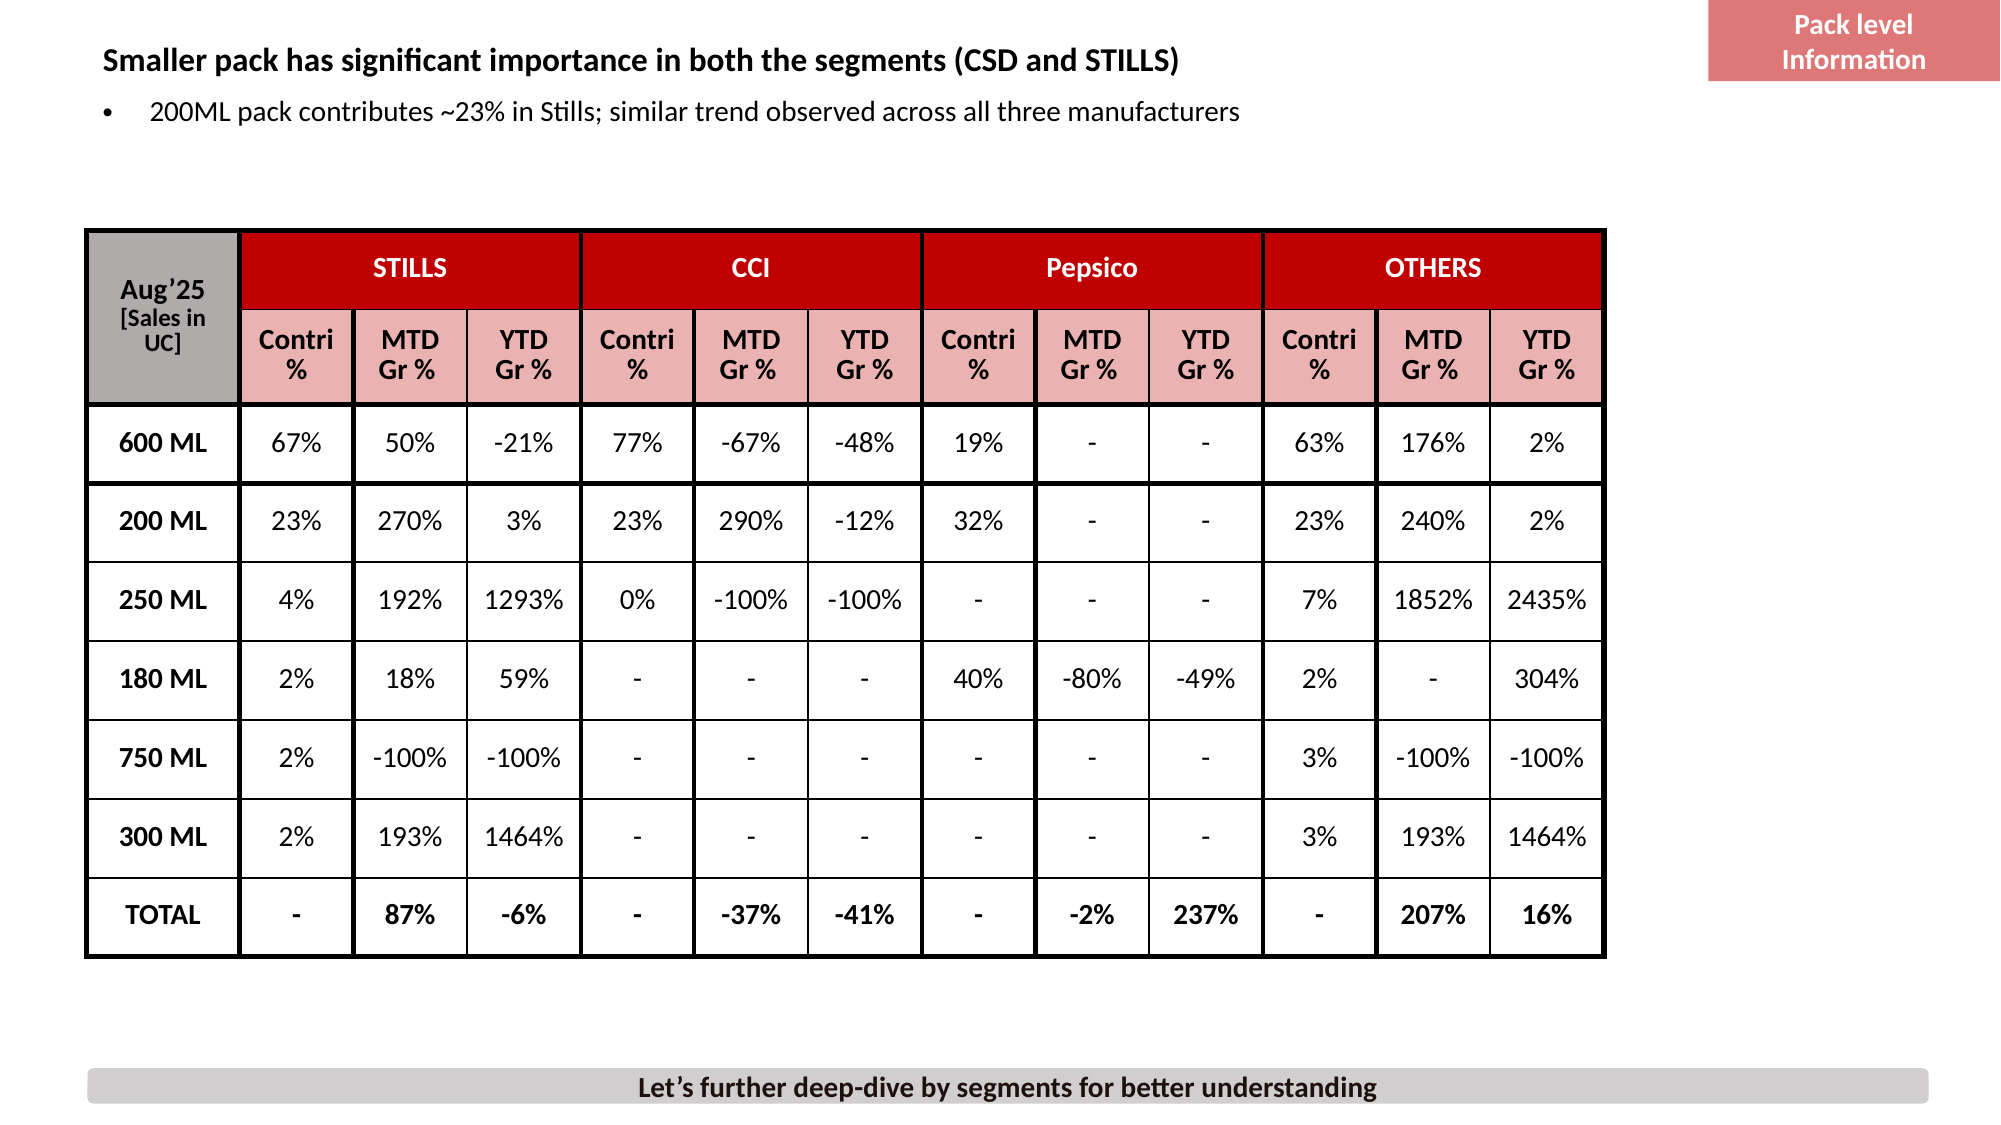

Pack level Information
# Smaller pack has significant importance in both the segments (CSD and STILLS)
200ML pack contributes ~23% in Stills; similar trend observed across all three manufacturers
| Aug’25 [Sales in UC] | STILLS |  |  | CCI |  |  | Pepsico |  |  | OTHERS |  |  |
| --- | --- | --- | --- | --- | --- | --- | --- | --- | --- | --- | --- | --- |
|  | Contri % | MTD Gr % | YTD Gr % | Contri % | MTD Gr % | YTD Gr % | Contri % | MTD Gr % | YTD Gr % | Contri % | MTD Gr % | YTD Gr % |
| 600 ML | 67% | 50% | -21% | 77% | -67% | -48% | 19% | - | - | 63% | 176% | 2% |
| 200 ML | 23% | 270% | 3% | 23% | 290% | -12% | 32% | - | - | 23% | 240% | 2% |
| 250 ML | 4% | 192% | 1293% | 0% | -100% | -100% | - | - | - | 7% | 1852% | 2435% |
| 180 ML | 2% | 18% | 59% | - | - | - | 40% | -80% | -49% | 2% | - | 304% |
| 750 ML | 2% | -100% | -100% | - | - | - | - | - | - | 3% | -100% | -100% |
| 300 ML | 2% | 193% | 1464% | - | - | - | - | - | - | 3% | 193% | 1464% |
| TOTAL | - | 87% | -6% | - | -37% | -41% | - | -2% | 237% | - | 207% | 16% |
Let’s further deep-dive by segments for better understanding